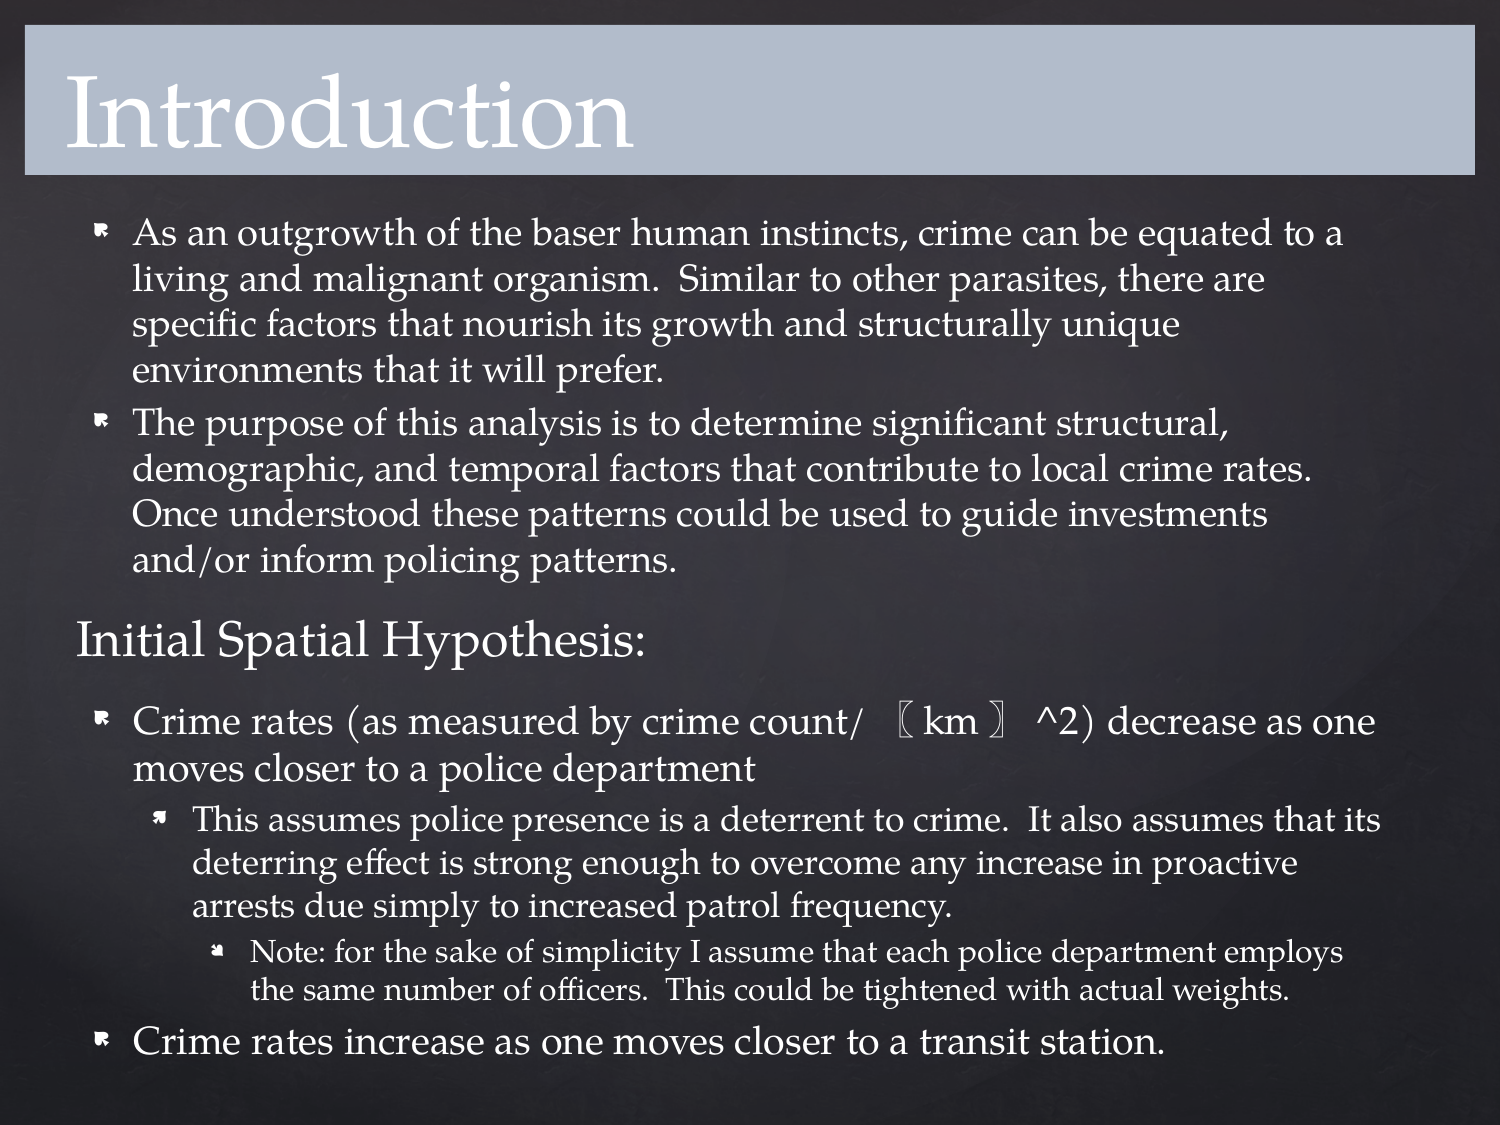

Introduction
# Introduction
As an outgrowth of the baser human instincts, crime can be equated to a living and malignant organism.  Similar to other parasites, there are specific factors that nourish its growth and structurally unique environments that it will prefer.
The purpose of this analysis is to determine significant structural, demographic, and temporal factors that contribute to local crime rates.  Once understood these patterns could be used to guide investments and/or inform policing patterns.

Initial Spatial Hypothesis:

Crime rates (as measured by crime count/〖km〗^2) decrease as one moves closer to a police department
This assumes police presence is a deterrent to crime.  It also assumes that its deterring effect is strong enough to overcome any increase in proactive arrests due simply to increased patrol frequency.
Note: for the sake of simplicity I assume that each police department employs the same number of officers.  This could be tightened with actual weights.
Crime rates increase as one moves closer to a transit station.